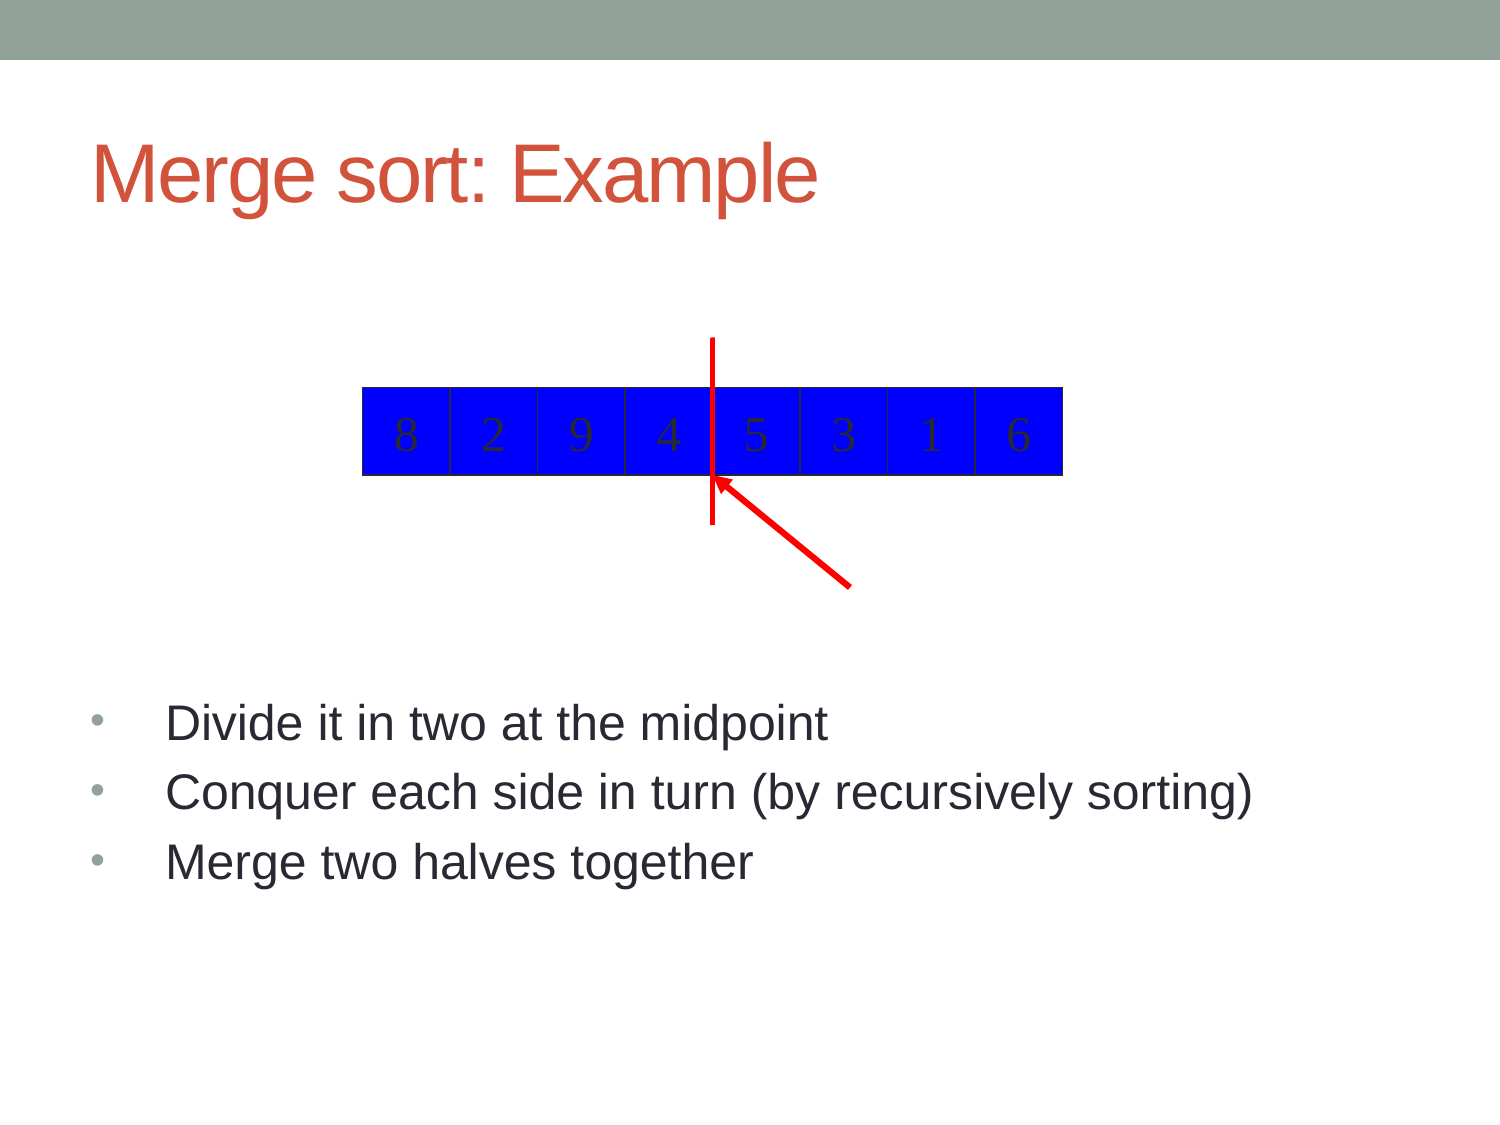

# Merge sort: Example

Divide it in two at the midpoint
Conquer each side in turn (by recursively sorting)
Merge two halves together

8
2
9
4
5
3
1
6